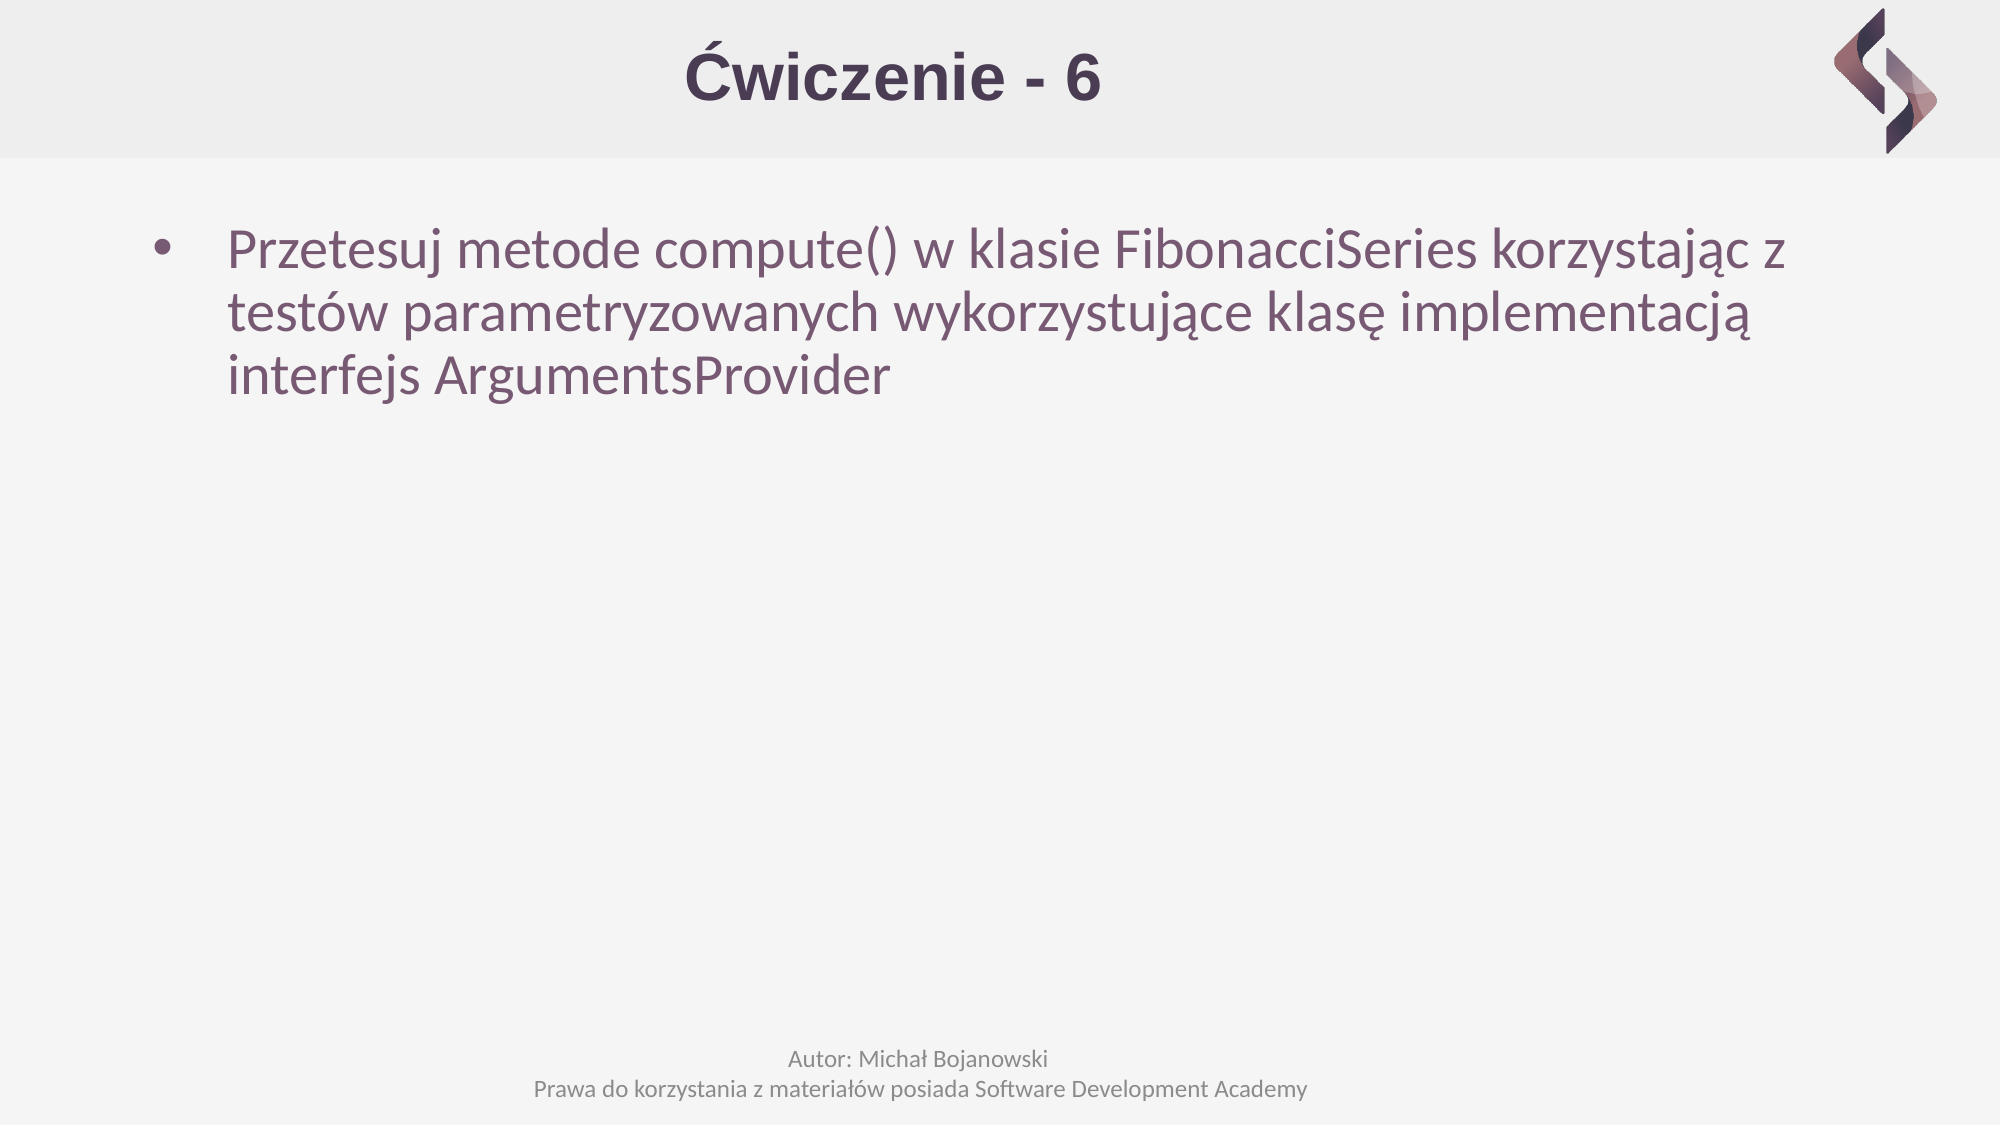

# Ćwiczenie - 6

Przetesuj metode compute() w klasie FibonacciSeries korzystając z testów parametryzowanych wykorzystujące klasę implementacją interfejs ArgumentsProvider

Autor: Michał Bojanowski
Prawa do korzystania z materiałów posiada Software Development Academy